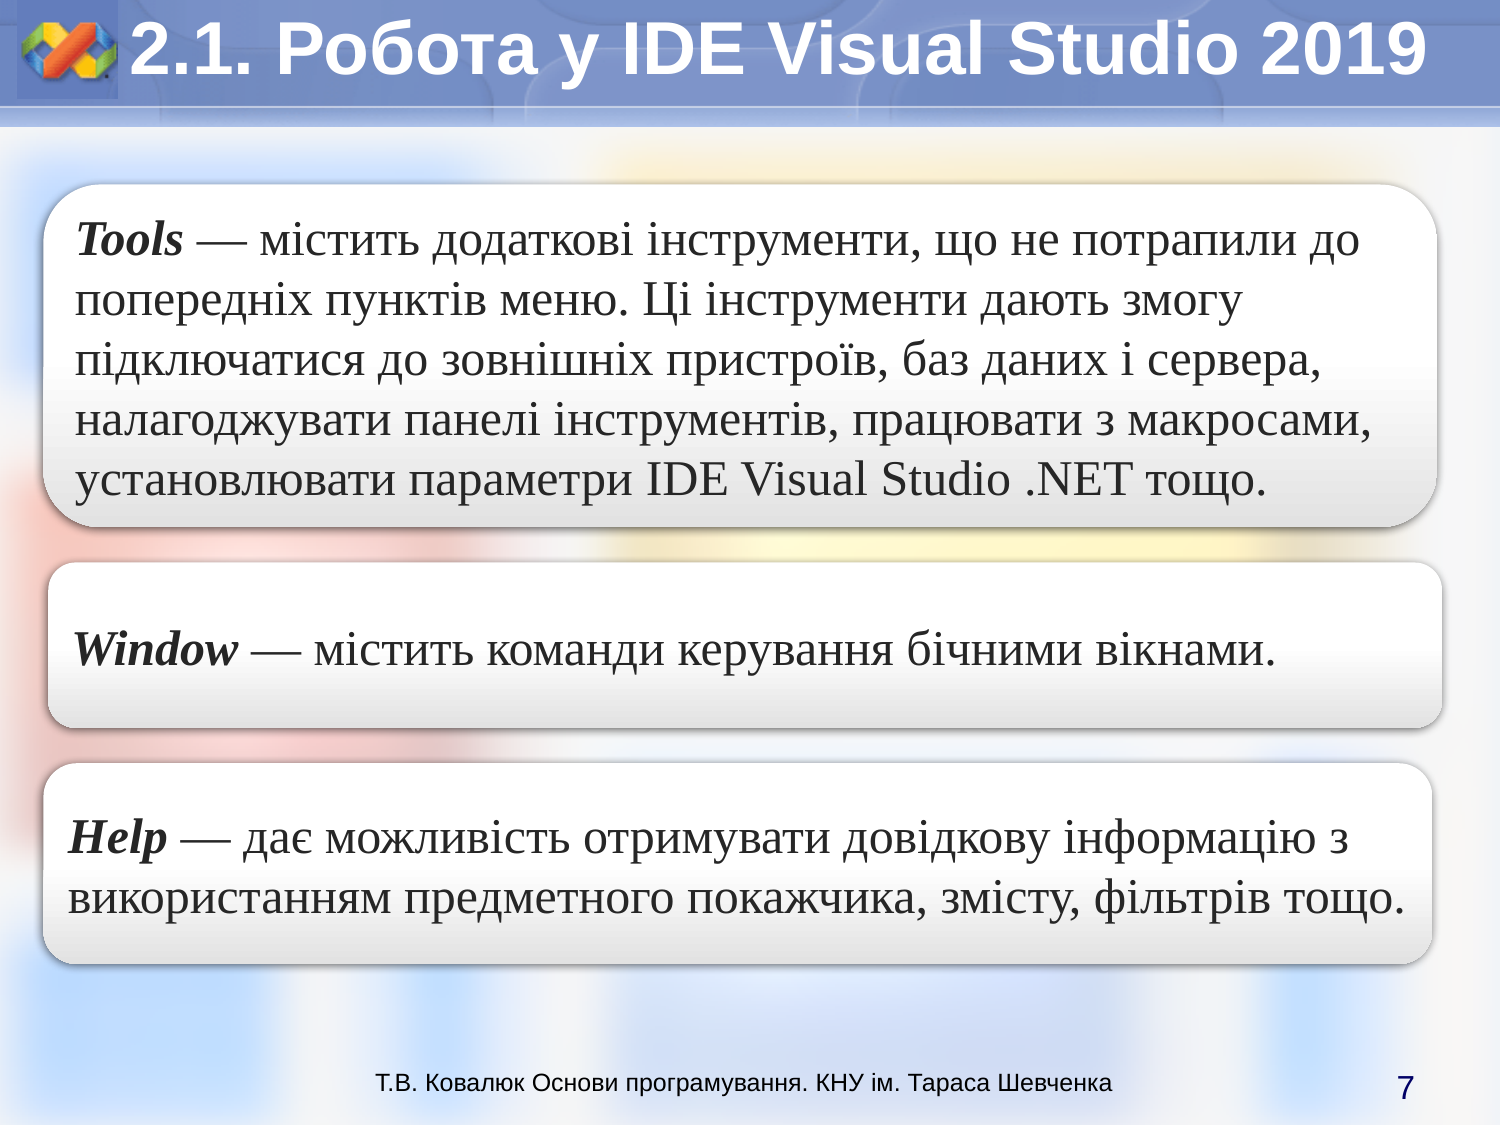

2.1. Робота у IDE Visual Studio 2019
Tools — містить додаткові інструменти, що не потрапили до попередніх пунктів меню. Ці інструменти дають змогу підключатися до зовнішніх пристроїв, баз даних і сервера, налагоджувати панелі інструментів, працювати з макросами, установлювати параметри IDE Visual Studio .NET тощо.
Window — містить команди керування бічними вікнами.
Help — дає можливість отримувати довідкову інформацію з викорис­танням предметного покажчика, змісту, фільтрів тощо.
7